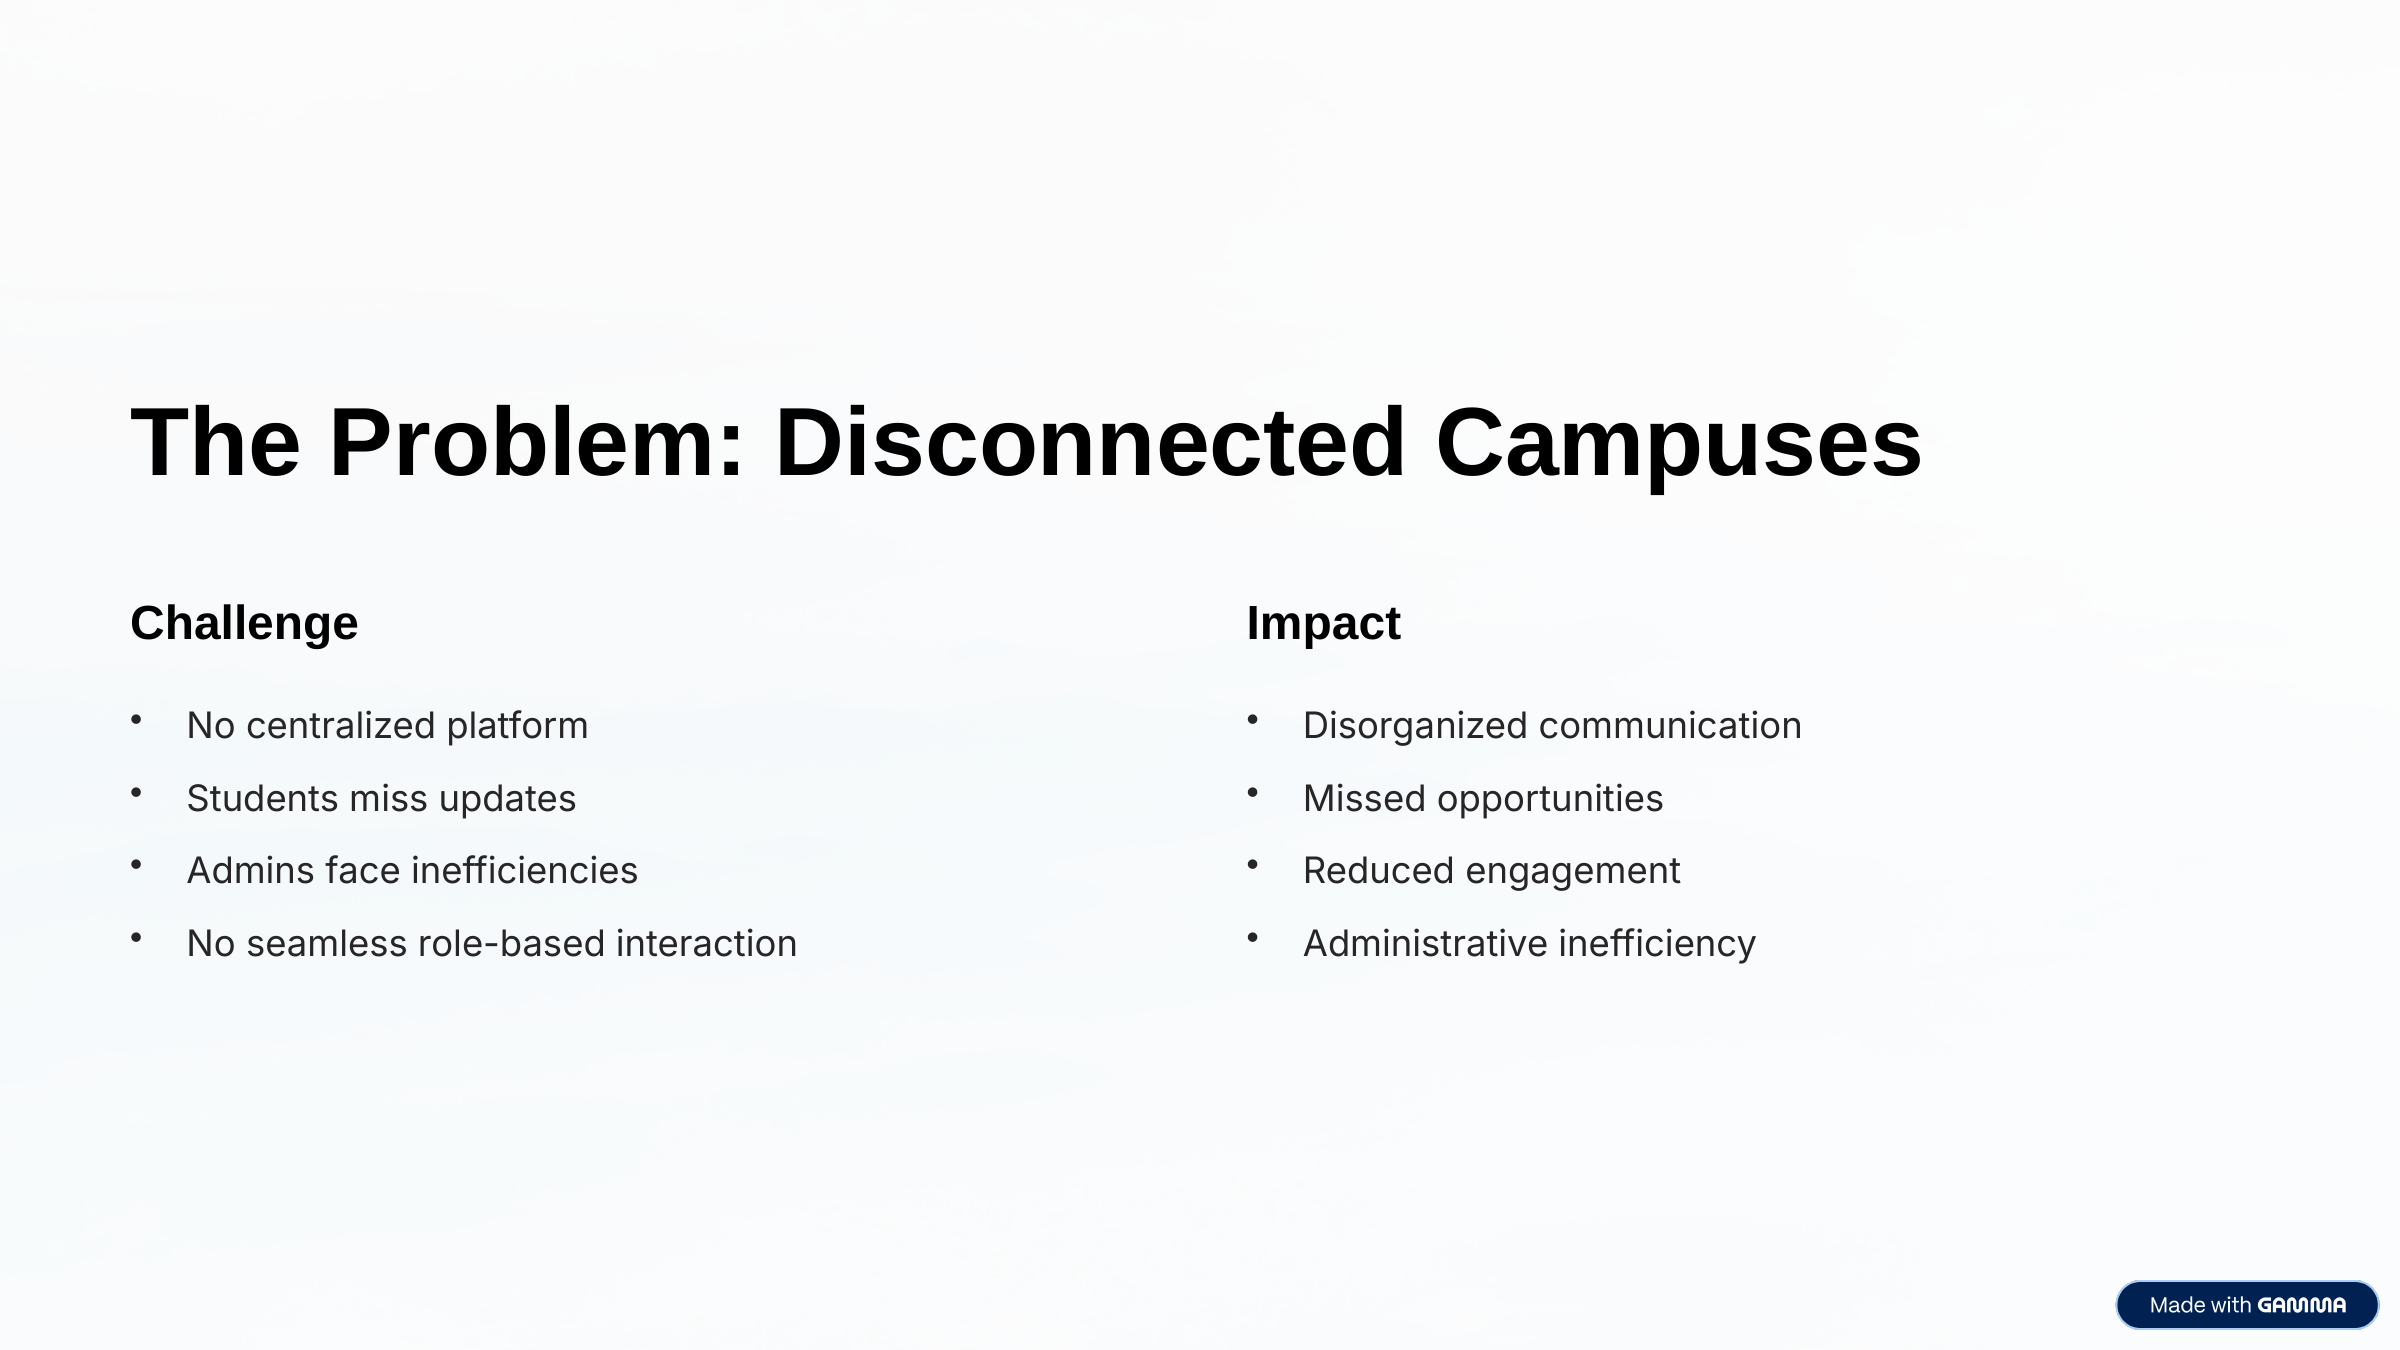

The Problem: Disconnected Campuses
Challenge
Impact
No centralized platform
Disorganized communication
Students miss updates
Missed opportunities
Admins face inefficiencies
Reduced engagement
No seamless role-based interaction
Administrative inefficiency